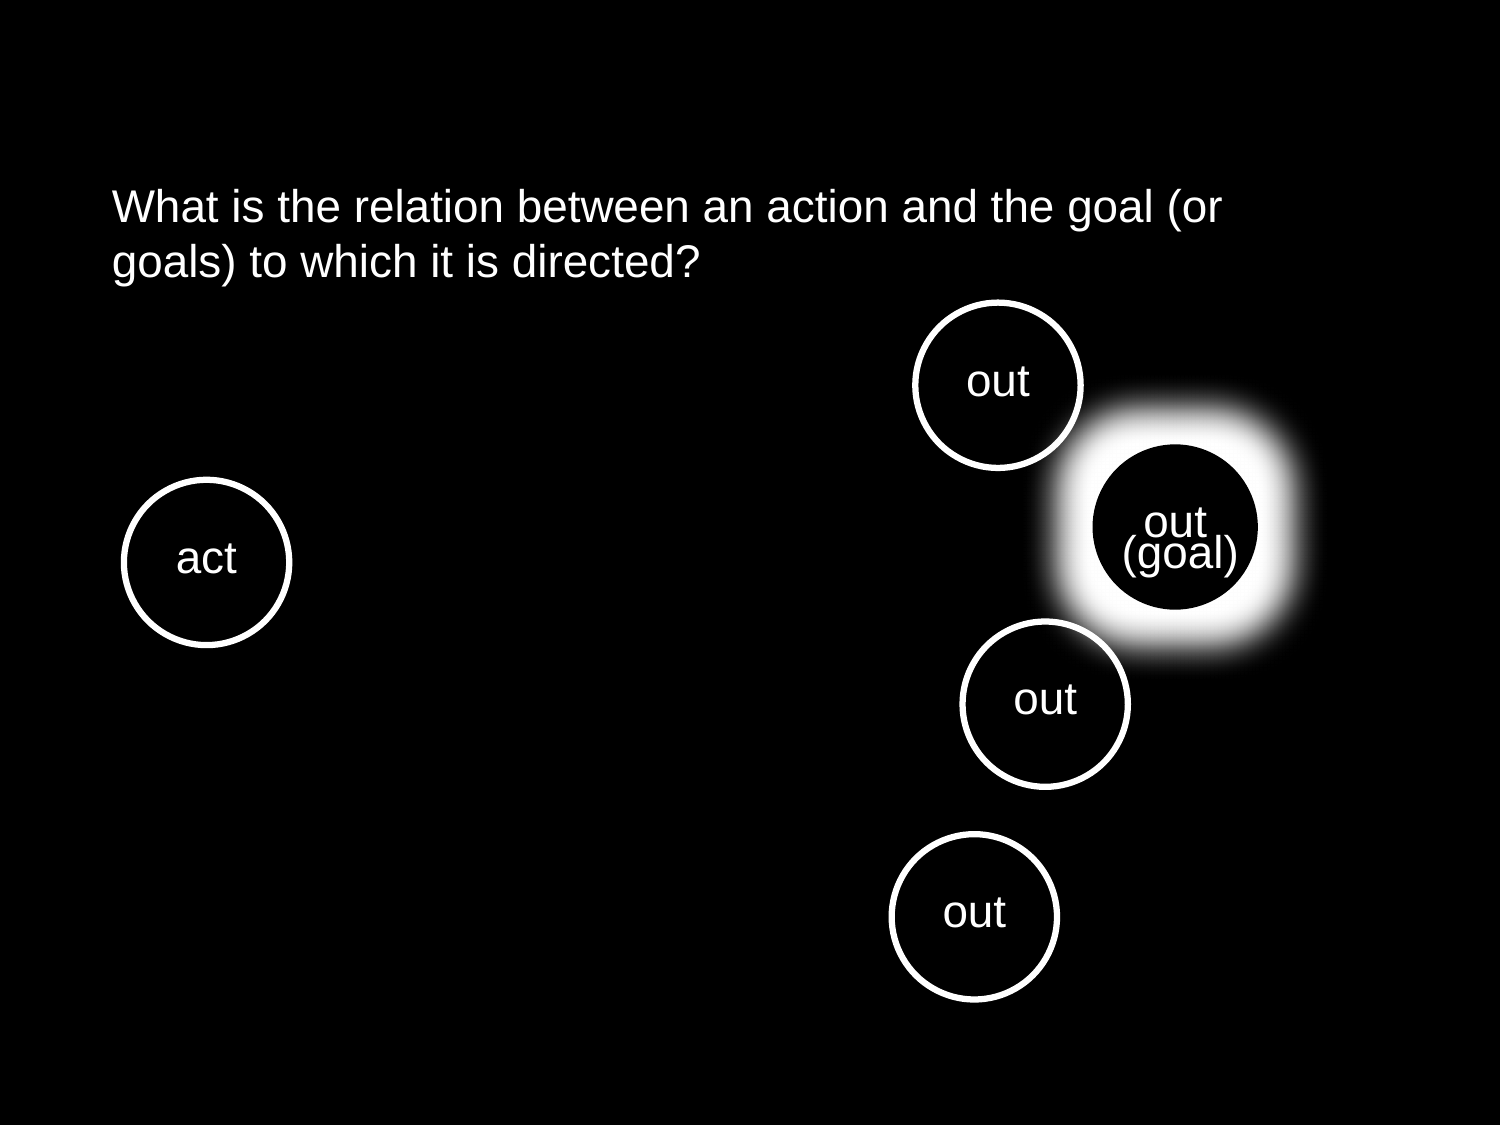

What is the relation between an action and the goal (or goals) to which it is directed?
out
out
act
(goal)
out
out